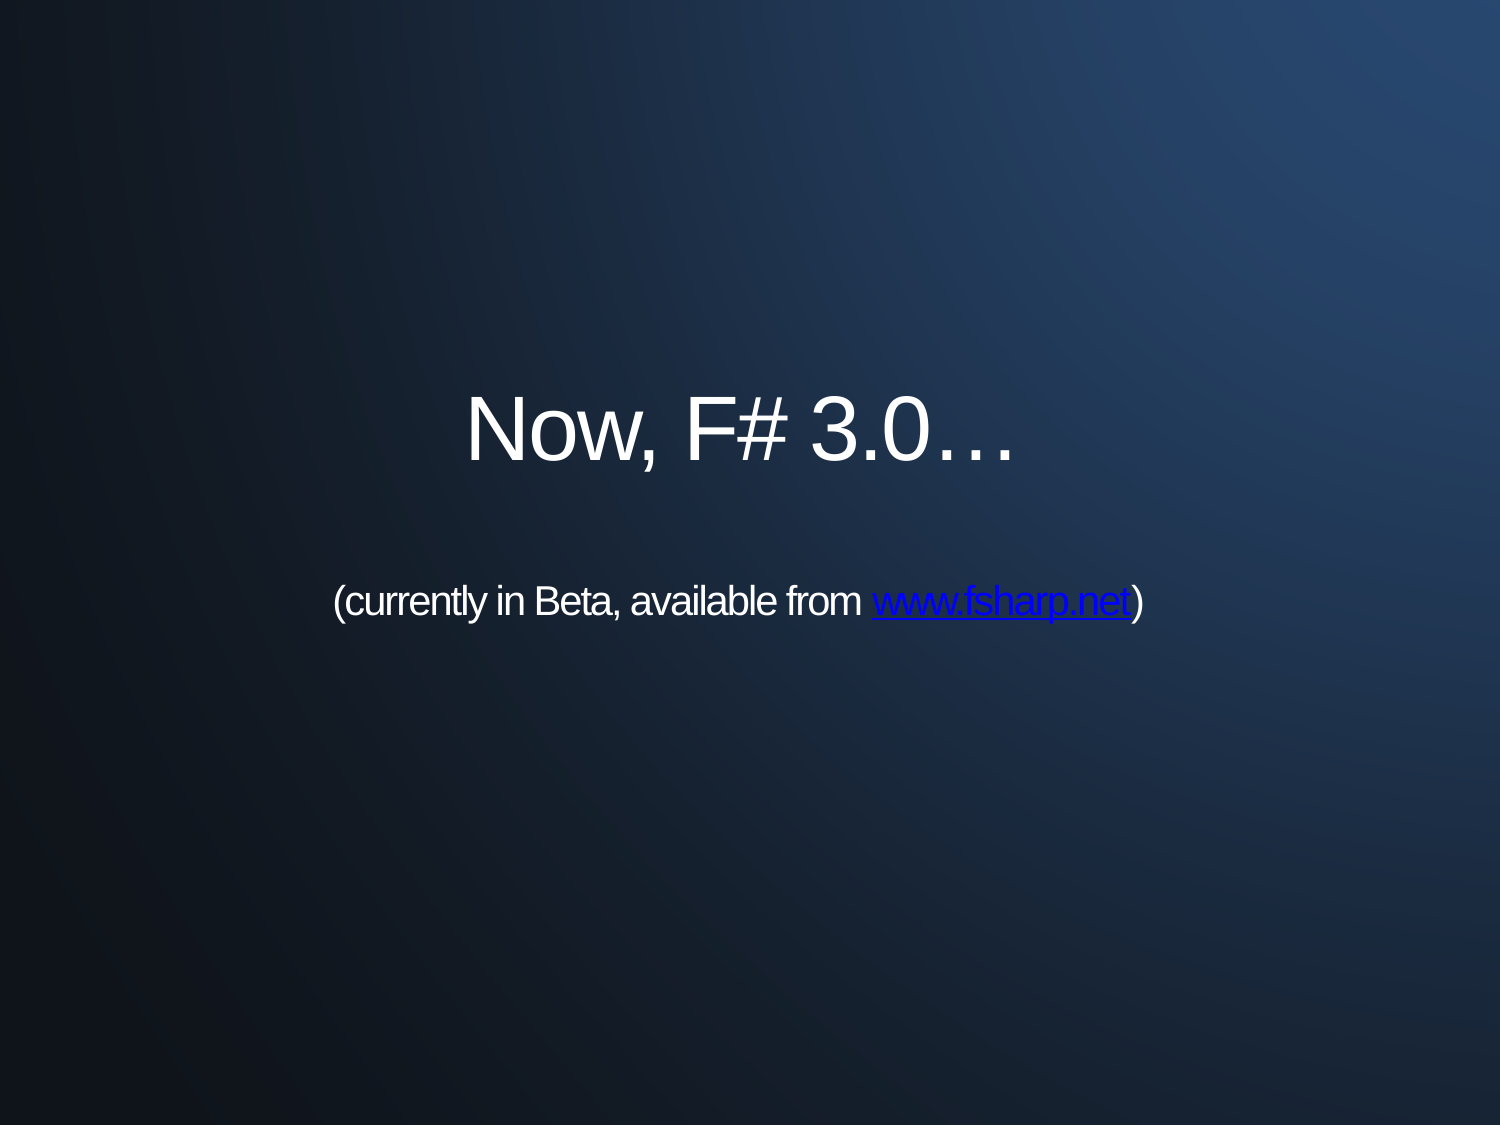

# Now, F# 3.0… (currently in Beta, available from www.fsharp.net)